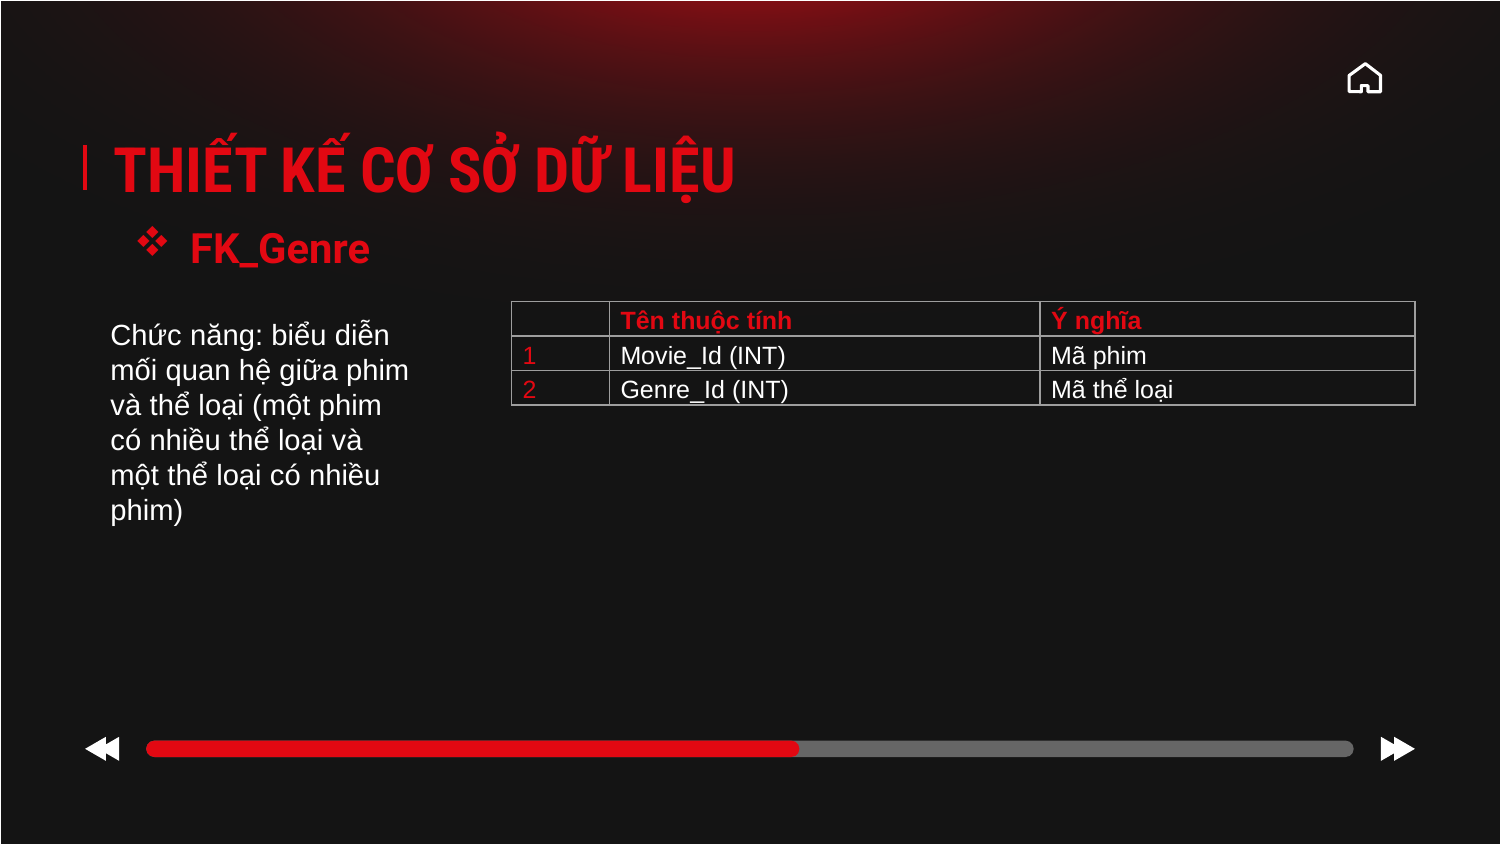

# THIẾT KẾ CƠ SỞ DỮ LIỆU
FK_Genre
Chức năng: biểu diễn mối quan hệ giữa phim và thể loại (một phim có nhiều thể loại và một thể loại có nhiều phim)
|  | Tên thuộc tính | Ý nghĩa |
| --- | --- | --- |
| 1 | Movie\_Id (INT) | Mã phim |
| 2 | Genre\_Id (INT) | Mã thể loại |